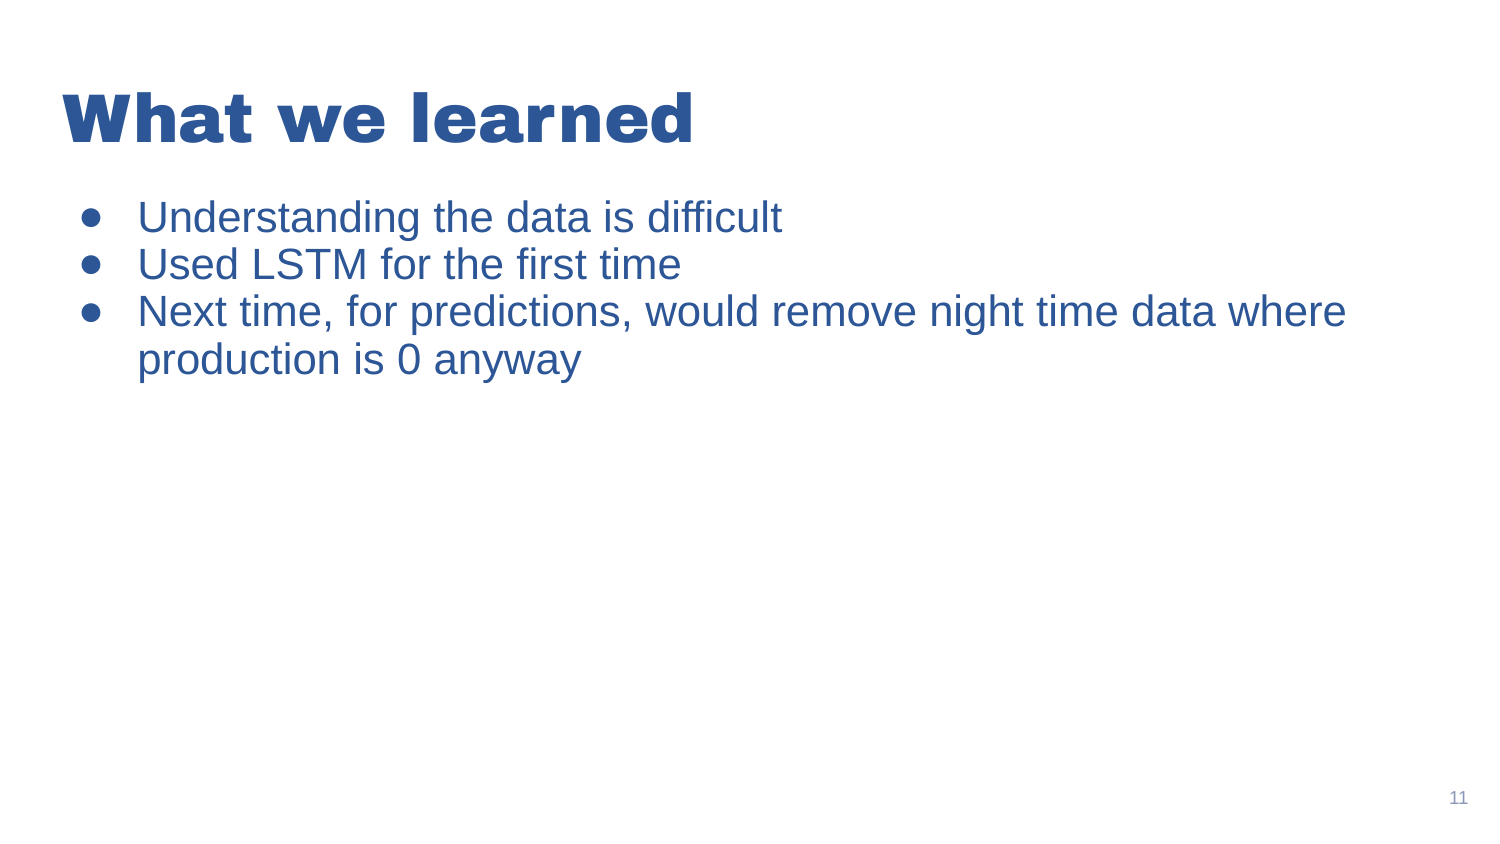

# What we learned
Understanding the data is difficult
Used LSTM for the first time
Next time, for predictions, would remove night time data where production is 0 anyway
11